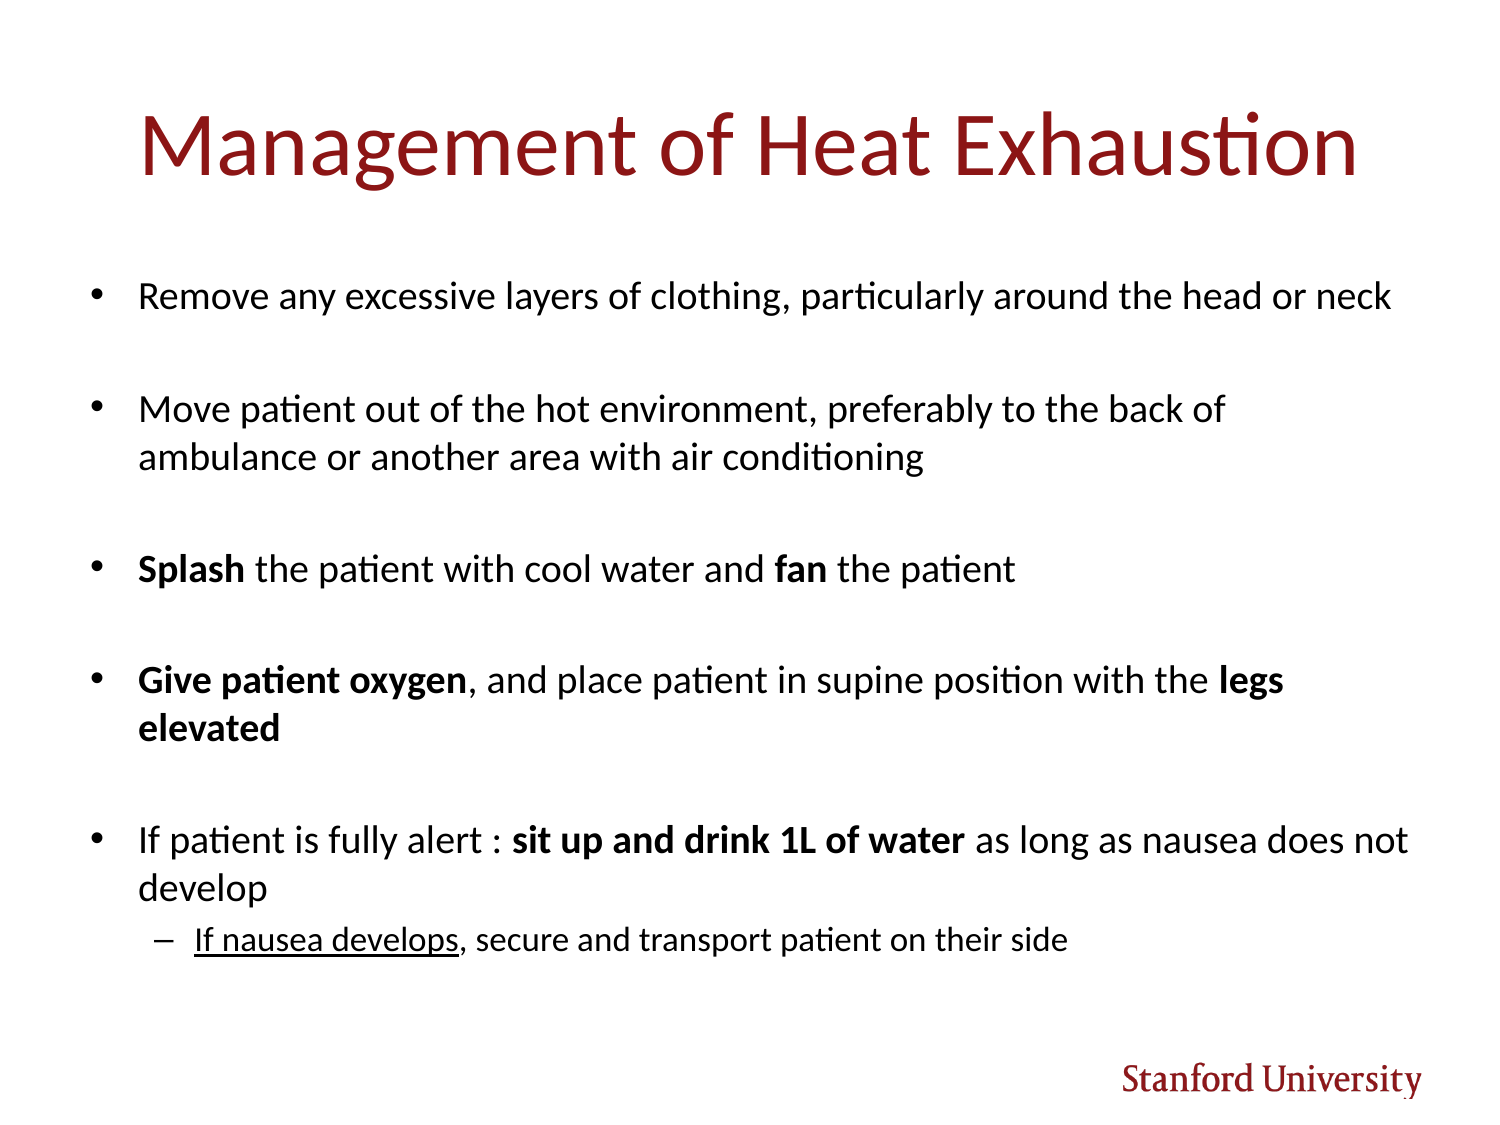

# Management of Heat Exhaustion
Remove any excessive layers of clothing, particularly around the head or neck

Move patient out of the hot environment, preferably to the back of ambulance or another area with air conditioning

Splash the patient with cool water and fan the patient

Give patient oxygen, and place patient in supine position with the legs elevated

If patient is fully alert : sit up and drink 1L of water as long as nausea does not develop
If nausea develops, secure and transport patient on their side